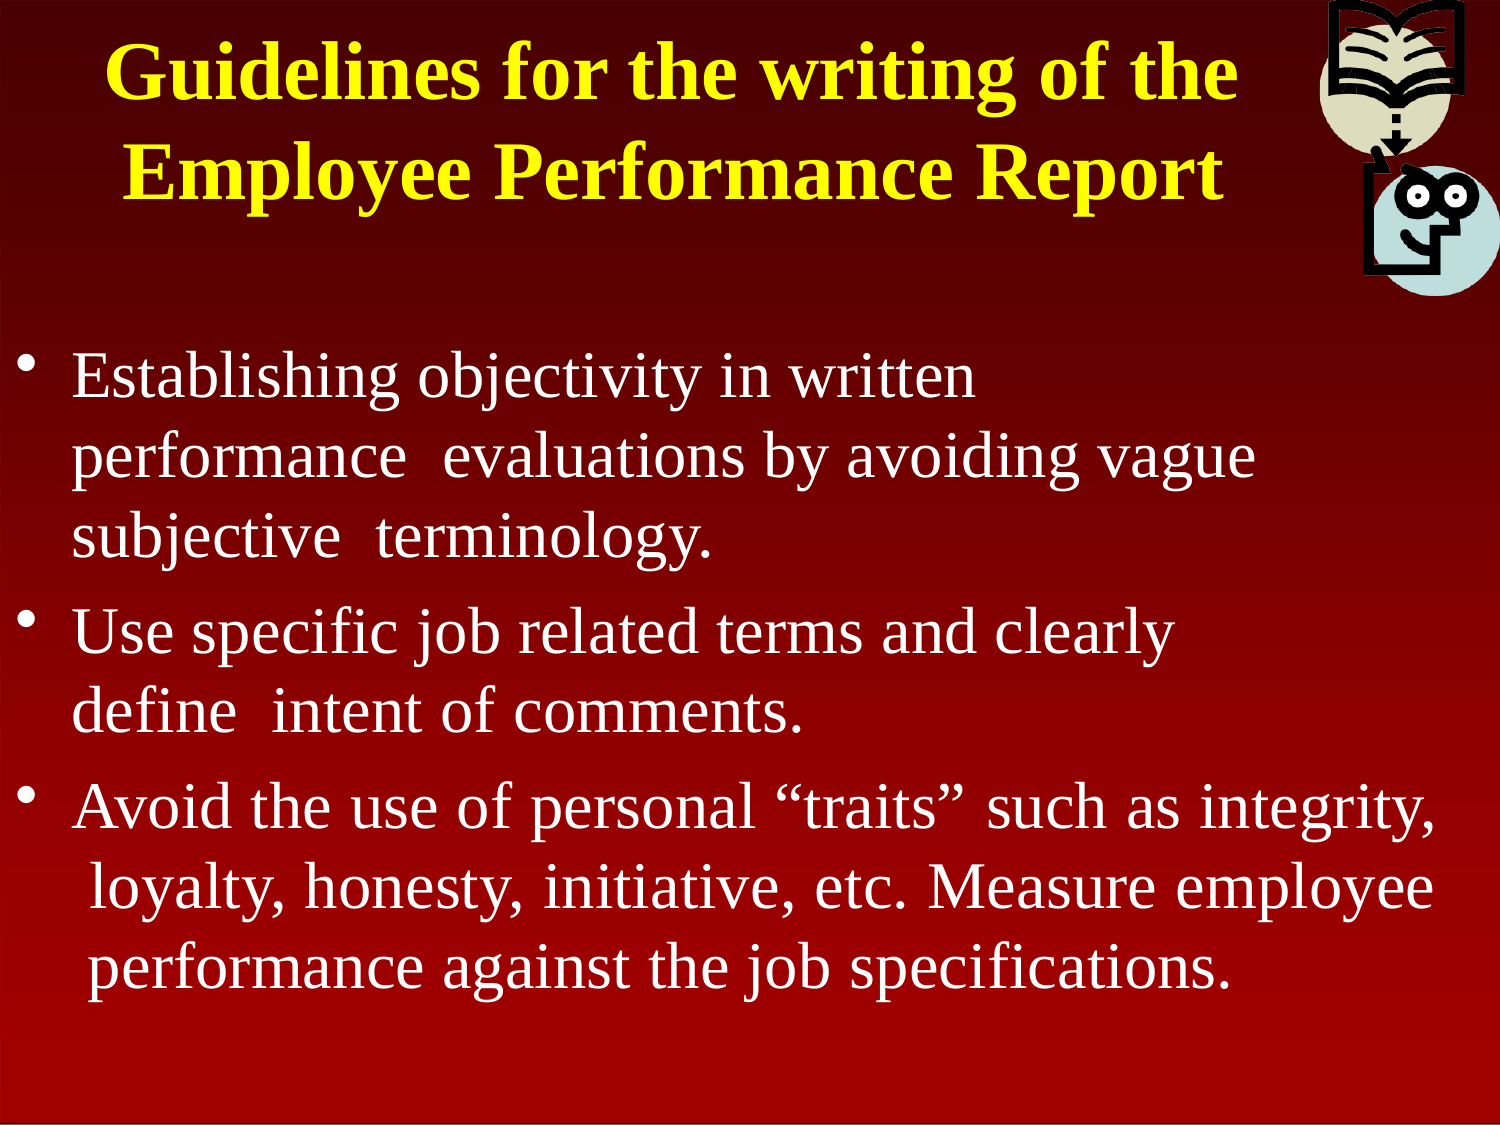

# Guidelines for the writing of the  Employee Performance Report

Establishing objectivity in written performance  evaluations by avoiding vague subjective  terminology.
Use specific job related terms and clearly define  intent of comments.
Avoid the use of personal “traits” such as integrity,  loyalty, honesty, initiative, etc. Measure employee  performance against the job specifications.